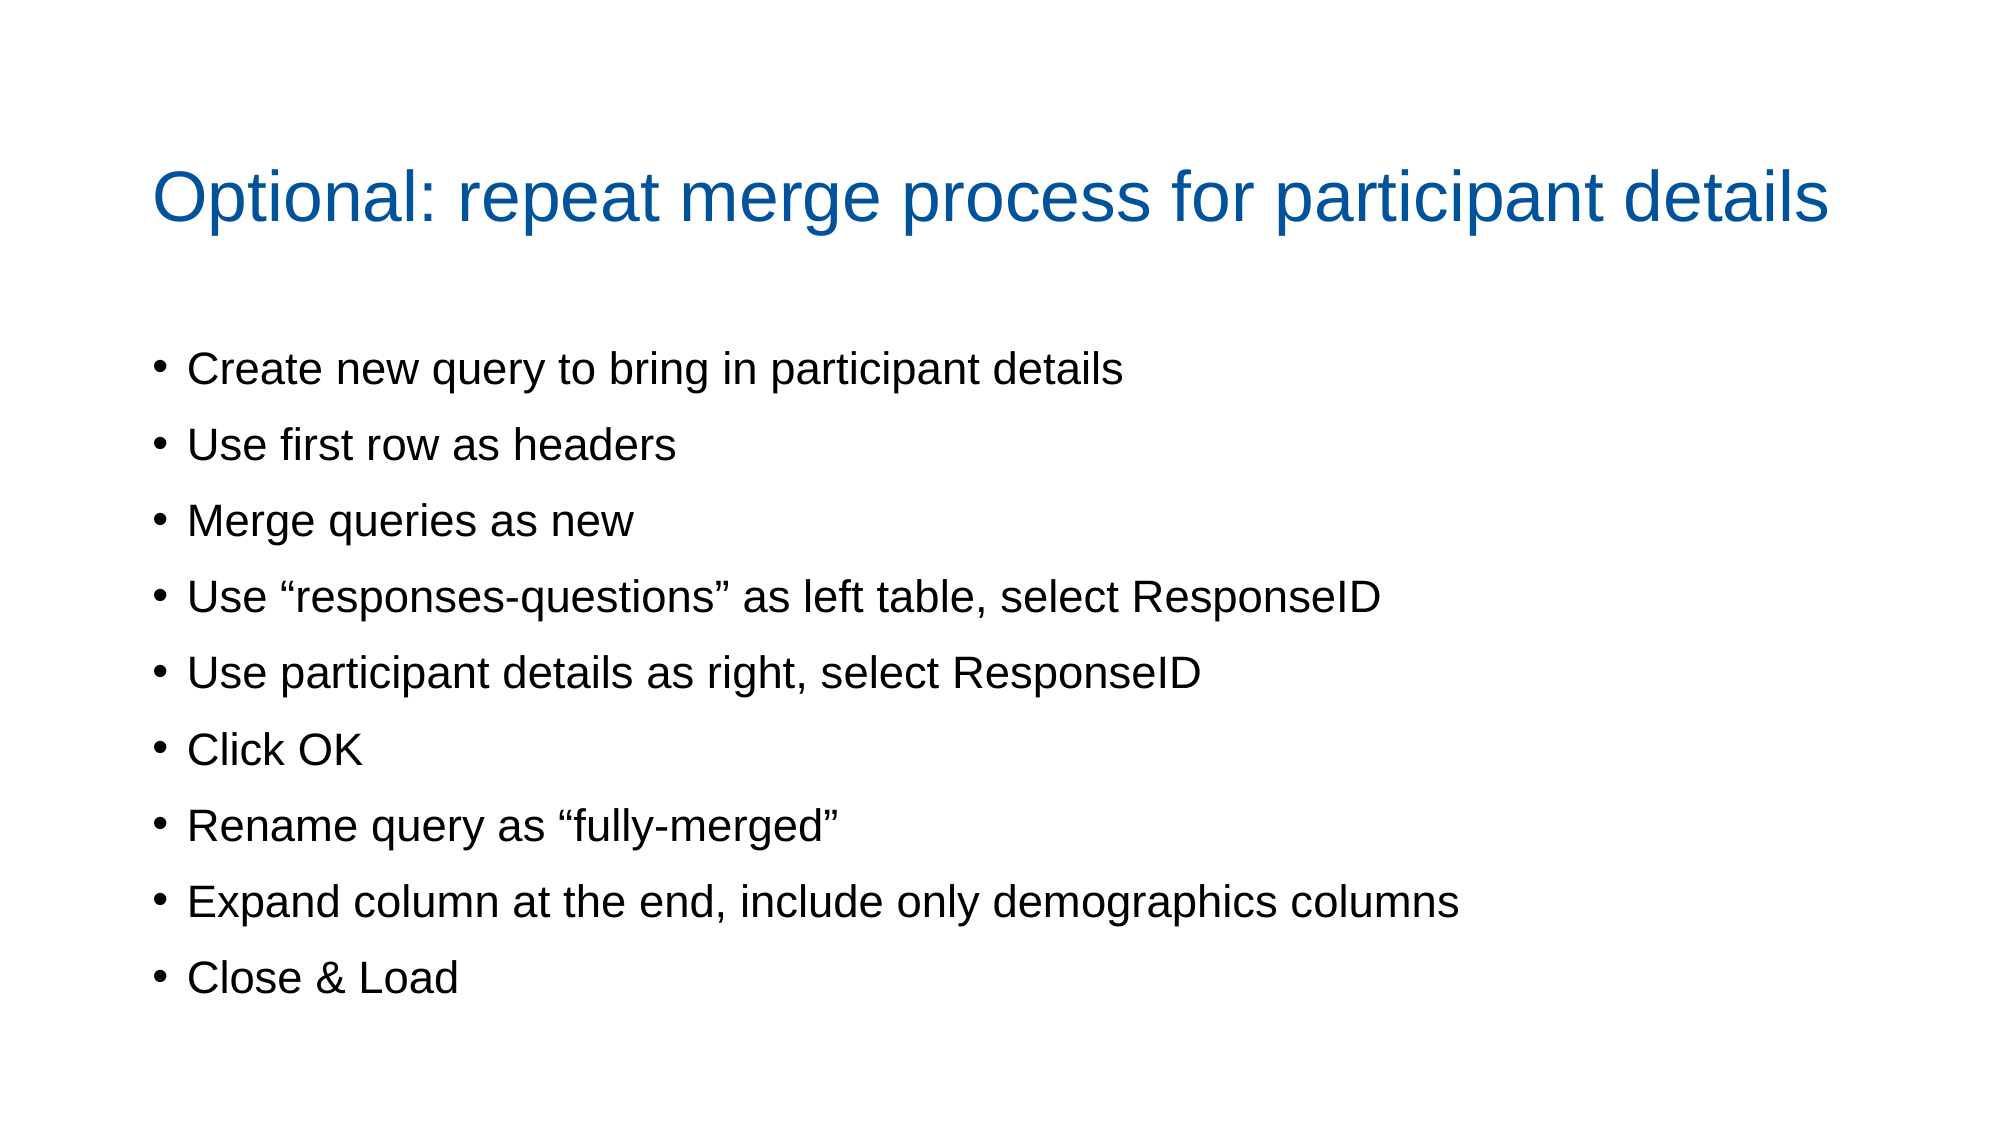

# Optional: repeat merge process for participant details
Create new query to bring in participant details
Use first row as headers
Merge queries as new
Use “responses-questions” as left table, select ResponseID
Use participant details as right, select ResponseID
Click OK
Rename query as “fully-merged”
Expand column at the end, include only demographics columns
Close & Load